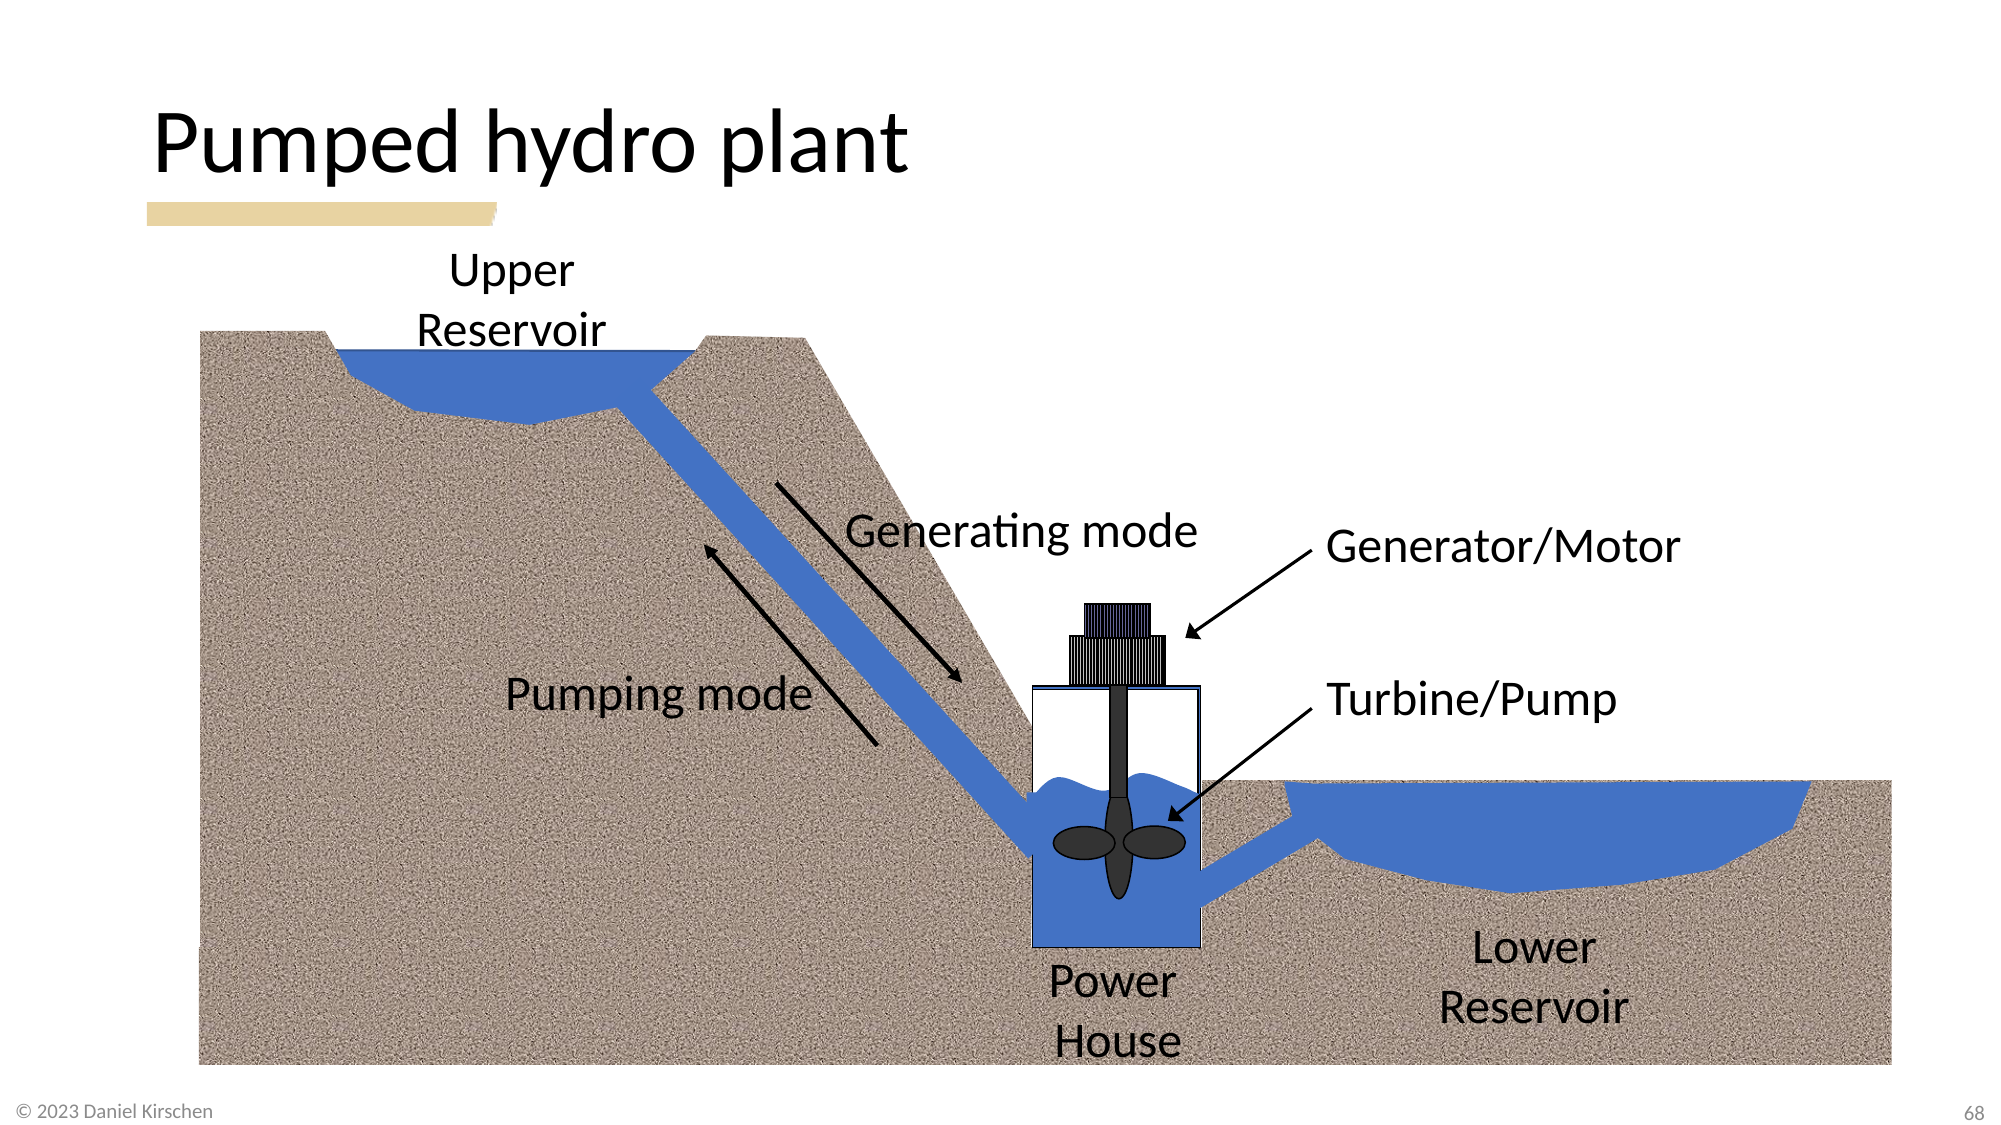

# Pumped hydro plant

Upper Reservoir

Generating mode
Generator/Motor

Pumping mode
Turbine/Pump

Lower Reservoir
Power
House

68
© 2023 Daniel Kirschen